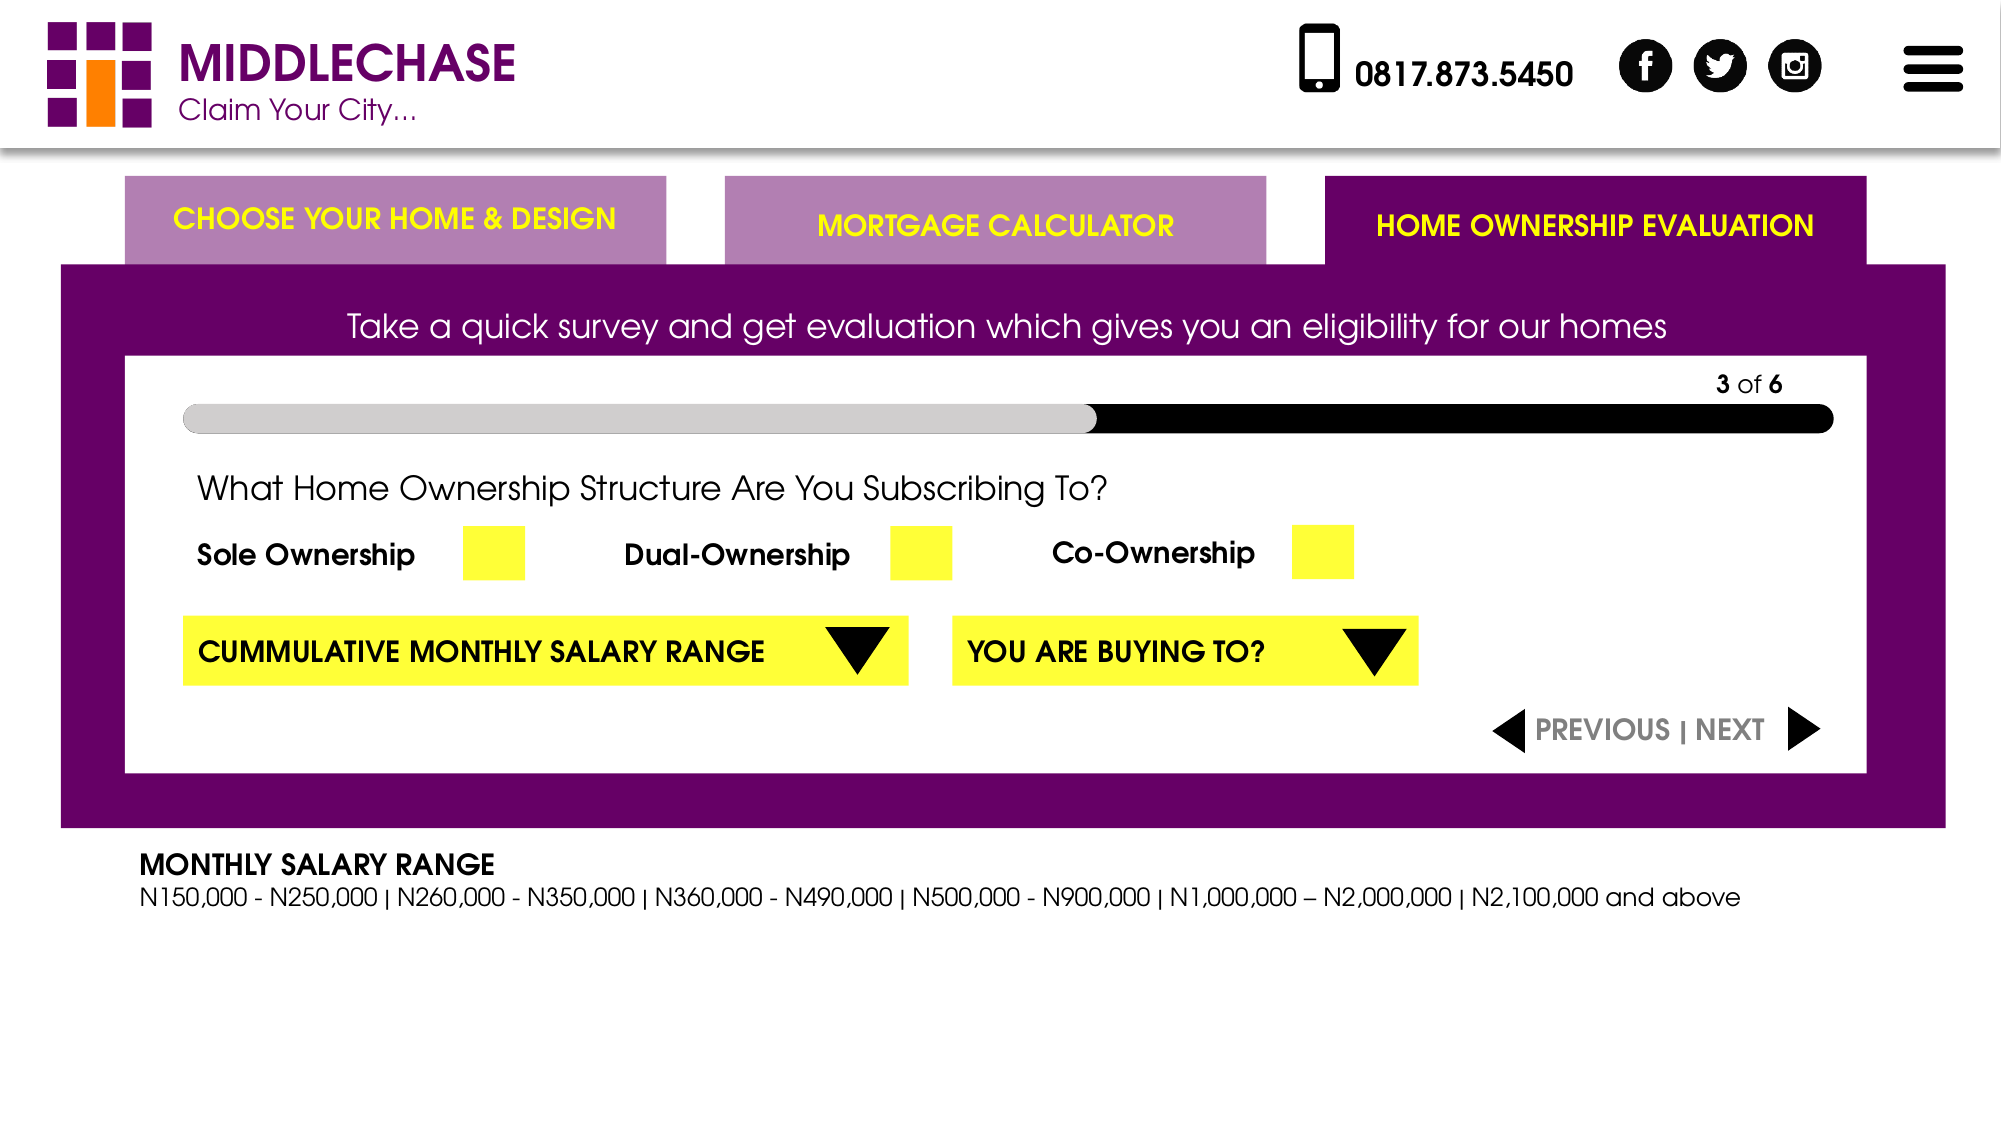

CHOOSE YOUR HOME & DESIGN
MORTGAGE CALCULATOR
HOME OWNERSHIP EVALUATION

Take a quick survey and get evaluation which gives you an eligibility for our homes

3 of 6

What Home Ownership Structure Are You Subscribing To?

Co-Ownership
Sole Ownership
Dual-Ownership

CUMMULATIVE MONTHLY SALARY RANGE
YOU ARE BUYING TO?
PREVIOUS | NEXT

MONTHLY SALARY RANGE
N150,000 - N250,000 | N260,000 - N350,000 | N360,000 - N490,000 | N500,000 - N900,000 | N1,000,000 – N2,000,000 | N2,100,000 and above